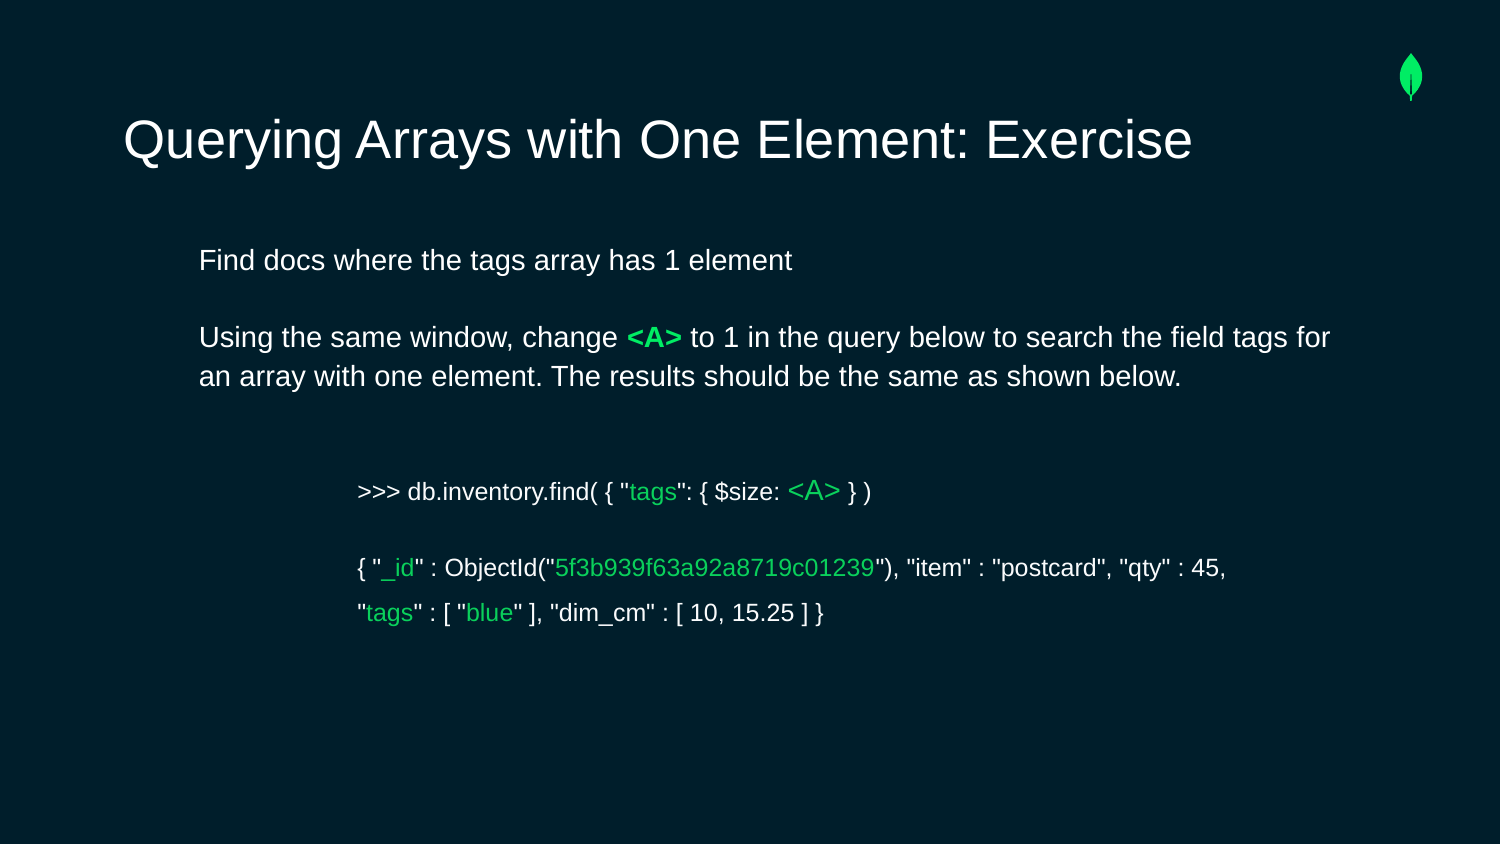

Querying Arrays with One Element: Exercise
Find docs where the tags array has 1 element
Using the same window, change <A> to 1 in the query below to search the field tags for an array with one element. The results should be the same as shown below.
>>> db.inventory.find( { "tags": { $size: <A> } )
{ "_id" : ObjectId("5f3b939f63a92a8719c01239"), "item" : "postcard", "qty" : 45, "tags" : [ "blue" ], "dim_cm" : [ 10, 15.25 ] }